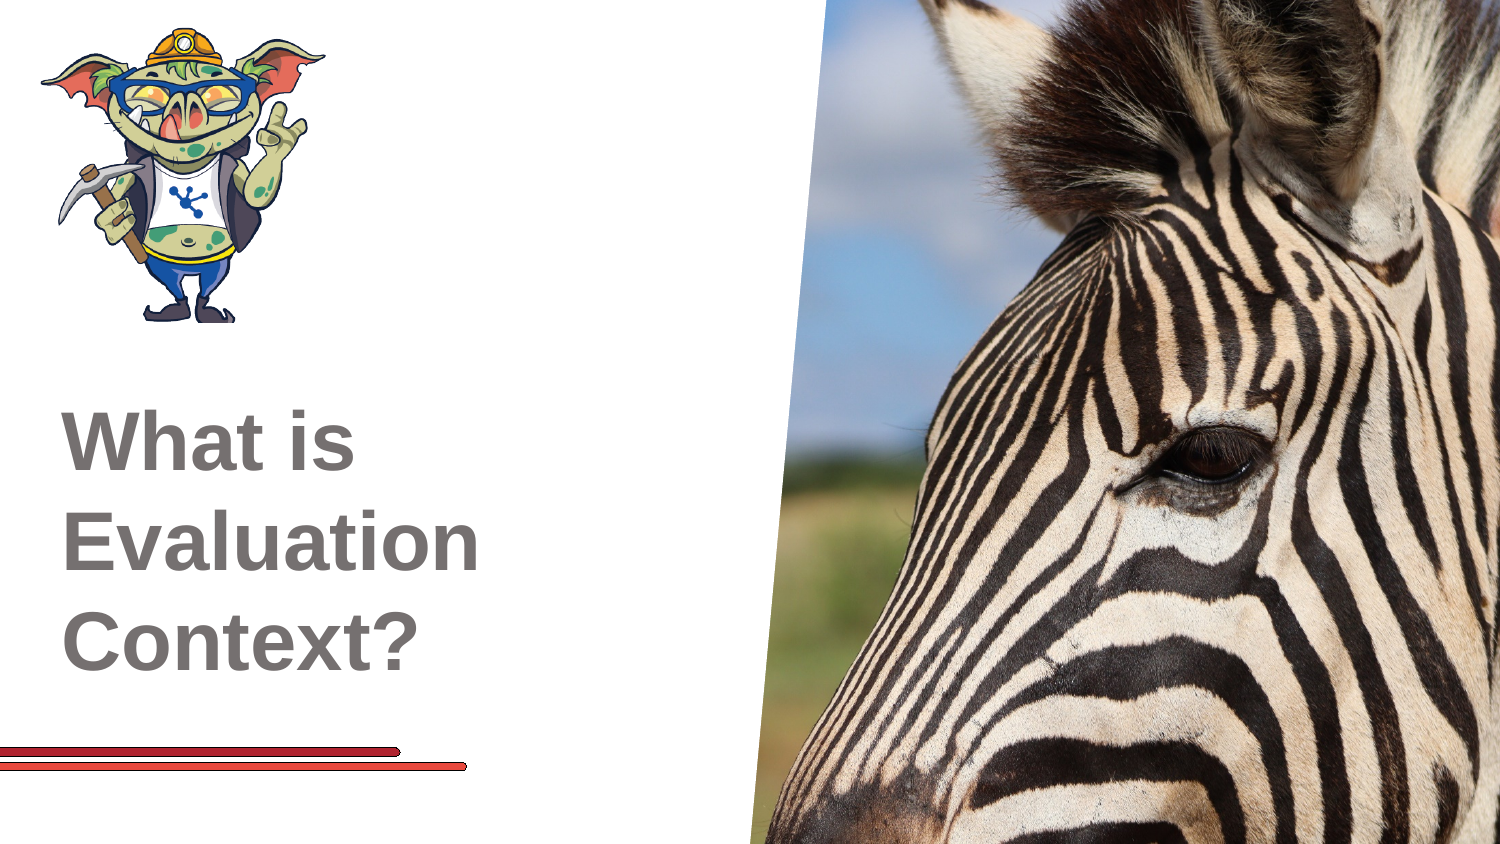

Section Title 3
What is Evaluation Context?